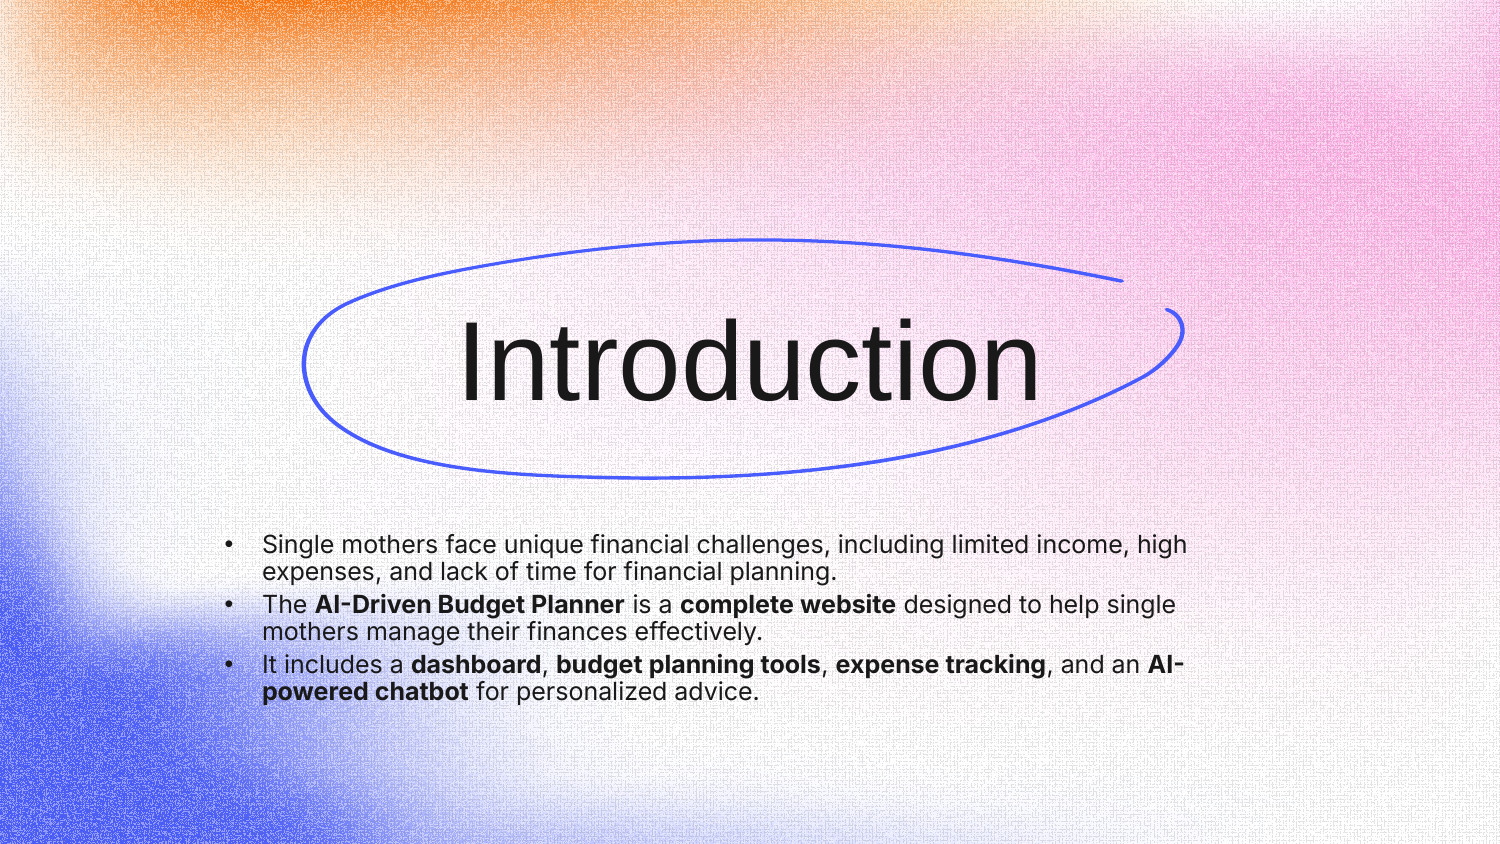

# Introduction

Single mothers face unique financial challenges, including limited income, high expenses, and lack of time for financial planning.
The AI-Driven Budget Planner is a complete website designed to help single mothers manage their finances effectively.
It includes a dashboard, budget planning tools, expense tracking, and an AI-powered chatbot for personalized advice.